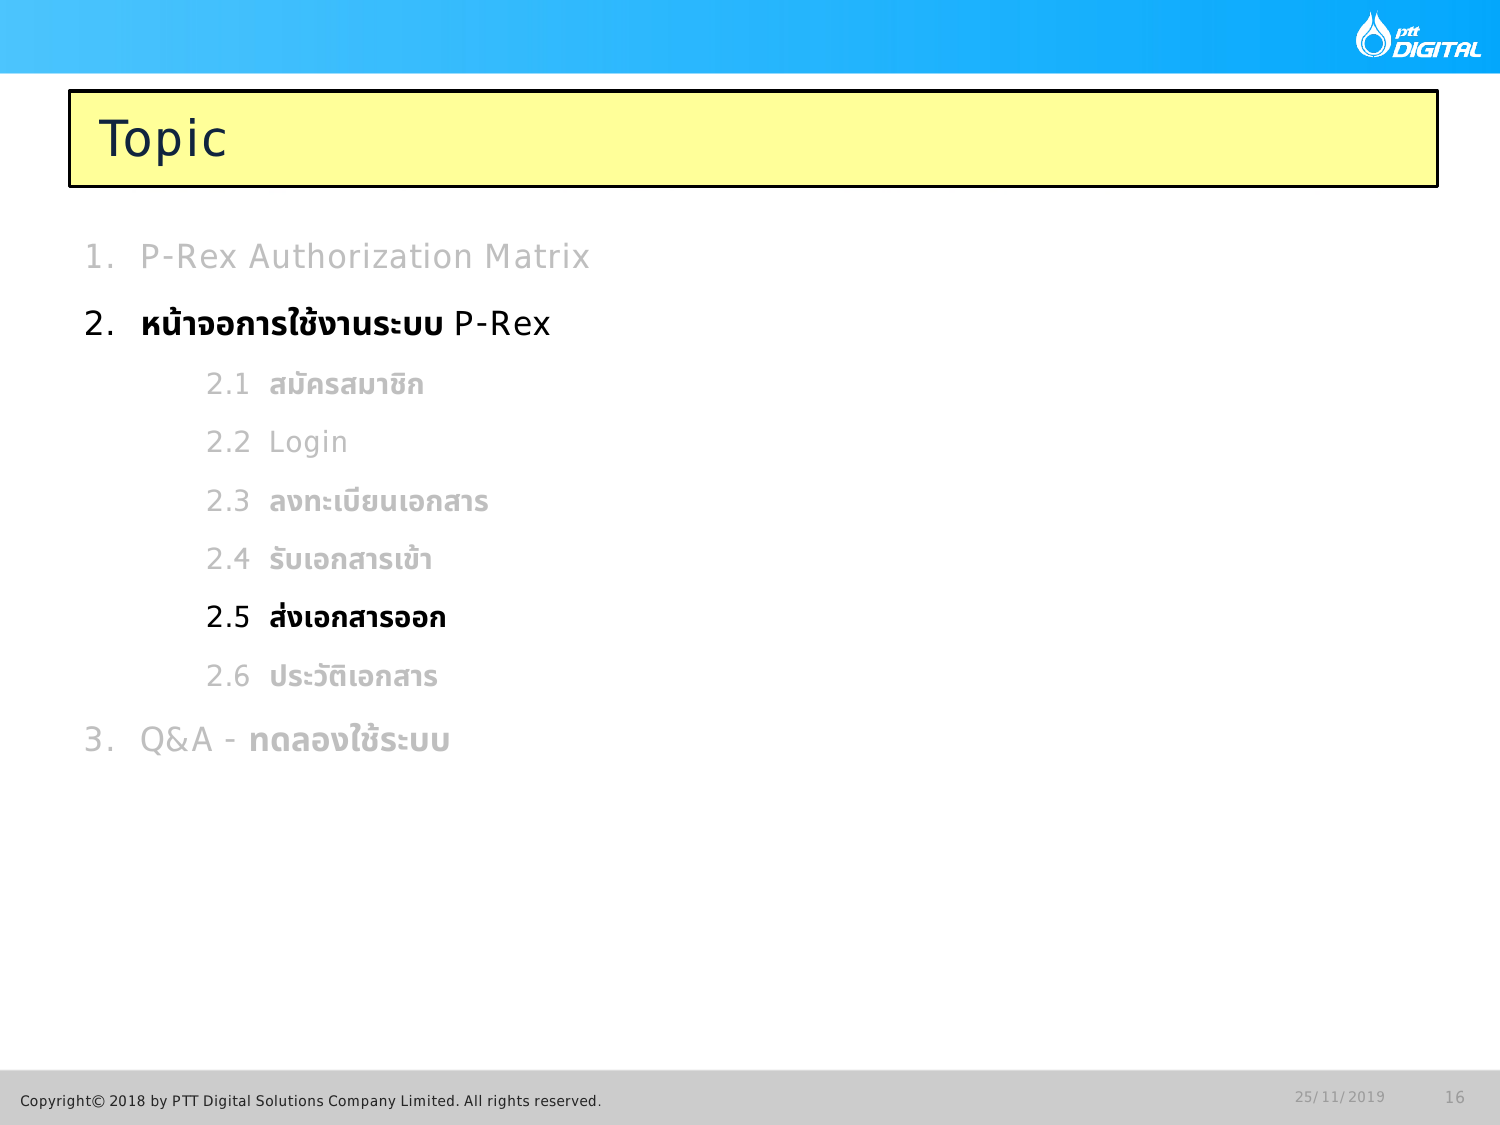

Topic

P-Rex Authorization Matrix
หน้าจอการใช้งานระบบ P-Rex
2.1  สมัครสมาชิก
2.2  Login
2.3  ลงทะเบียนเอกสาร
2.4  รับเอกสารเข้า
2.5  ส่งเอกสารออก
2.6  ประวัติเอกสาร
Q&A - ทดลองใช้ระบบ

25/11/2019
16